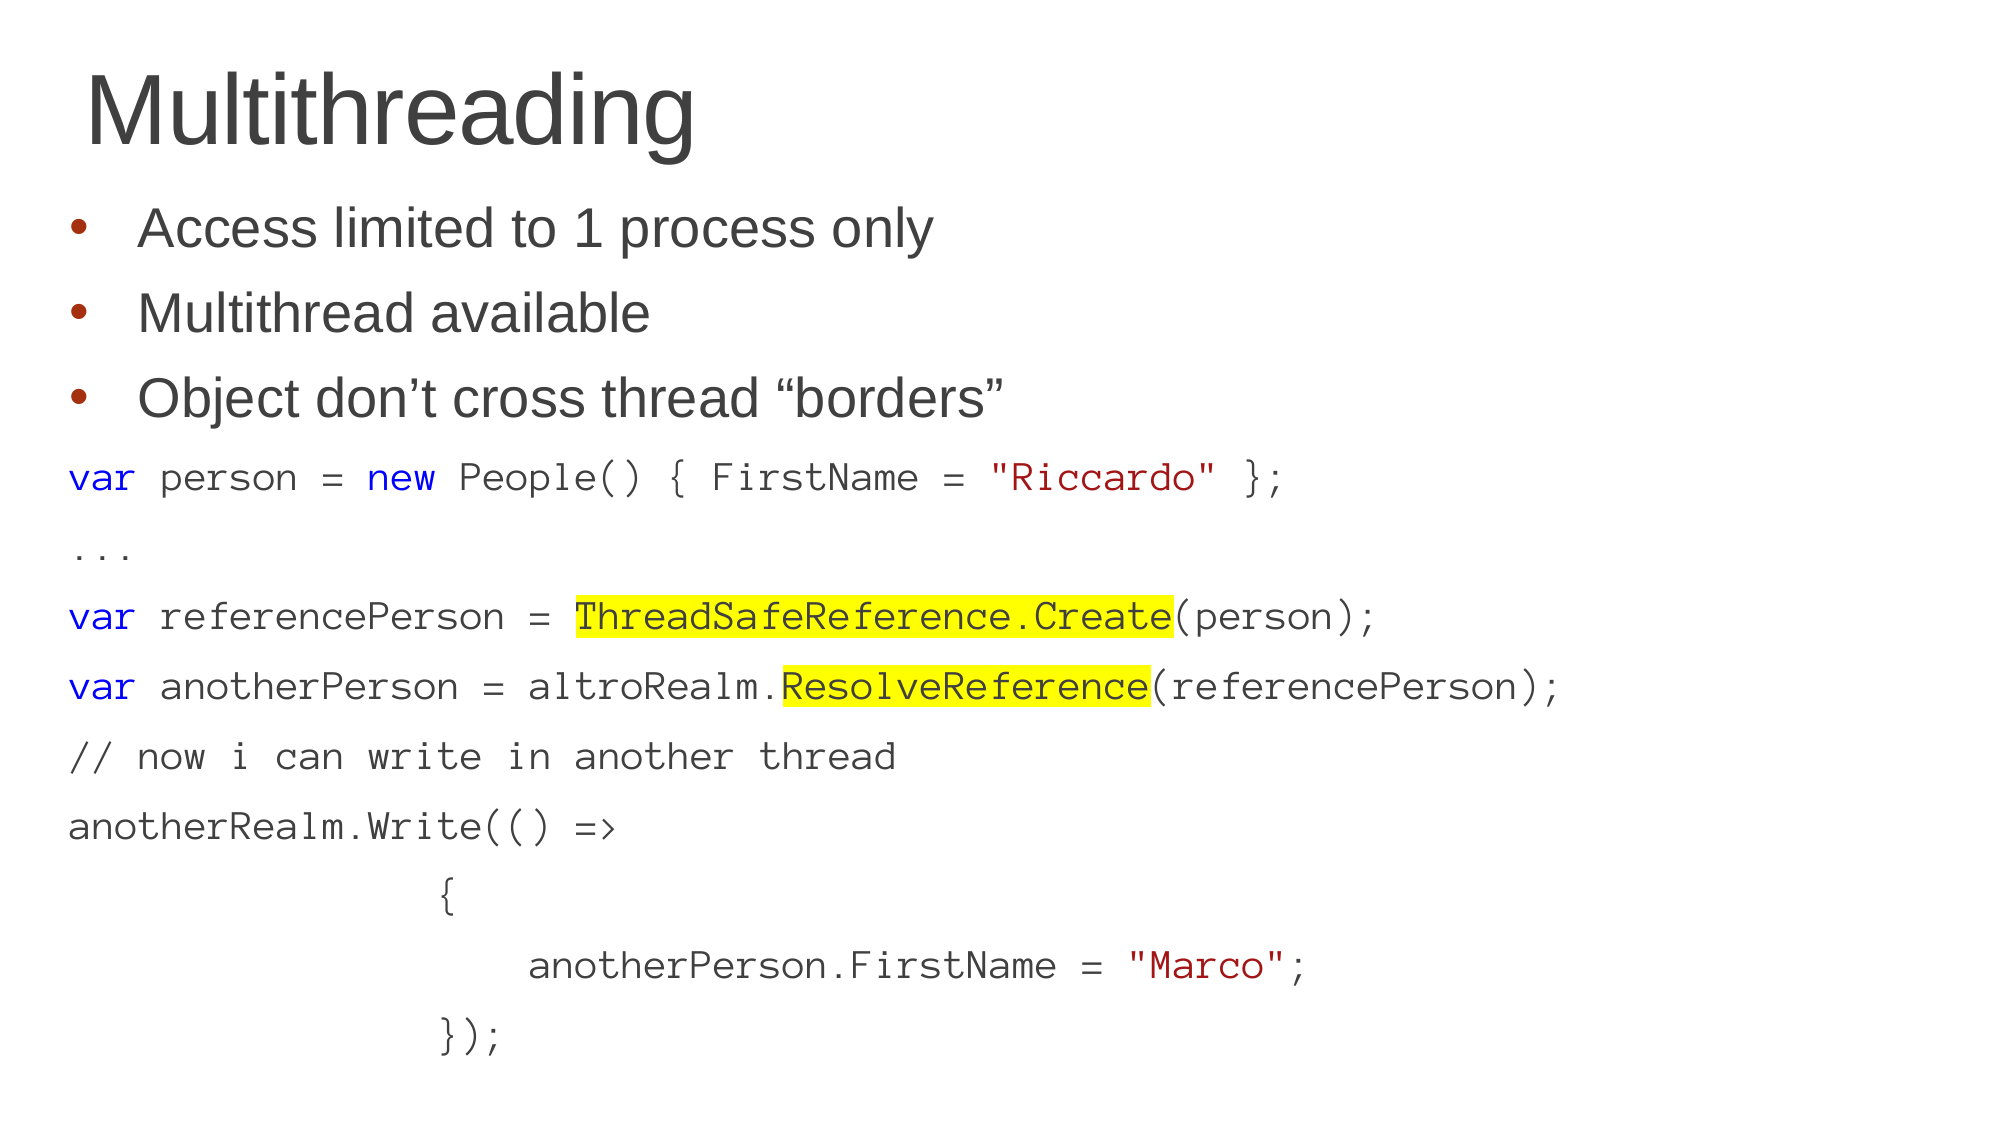

# Multithreading
Access limited to 1 process only
Multithread available
Object don’t cross thread “borders”
var person = new People() { FirstName = "Riccardo" };
...
var referencePerson = ThreadSafeReference.Create(person);
var anotherPerson = altroRealm.ResolveReference(referencePerson);
// now i can write in another thread
anotherRealm.Write(() =>
                {
                    anotherPerson.FirstName = "Marco";
                });